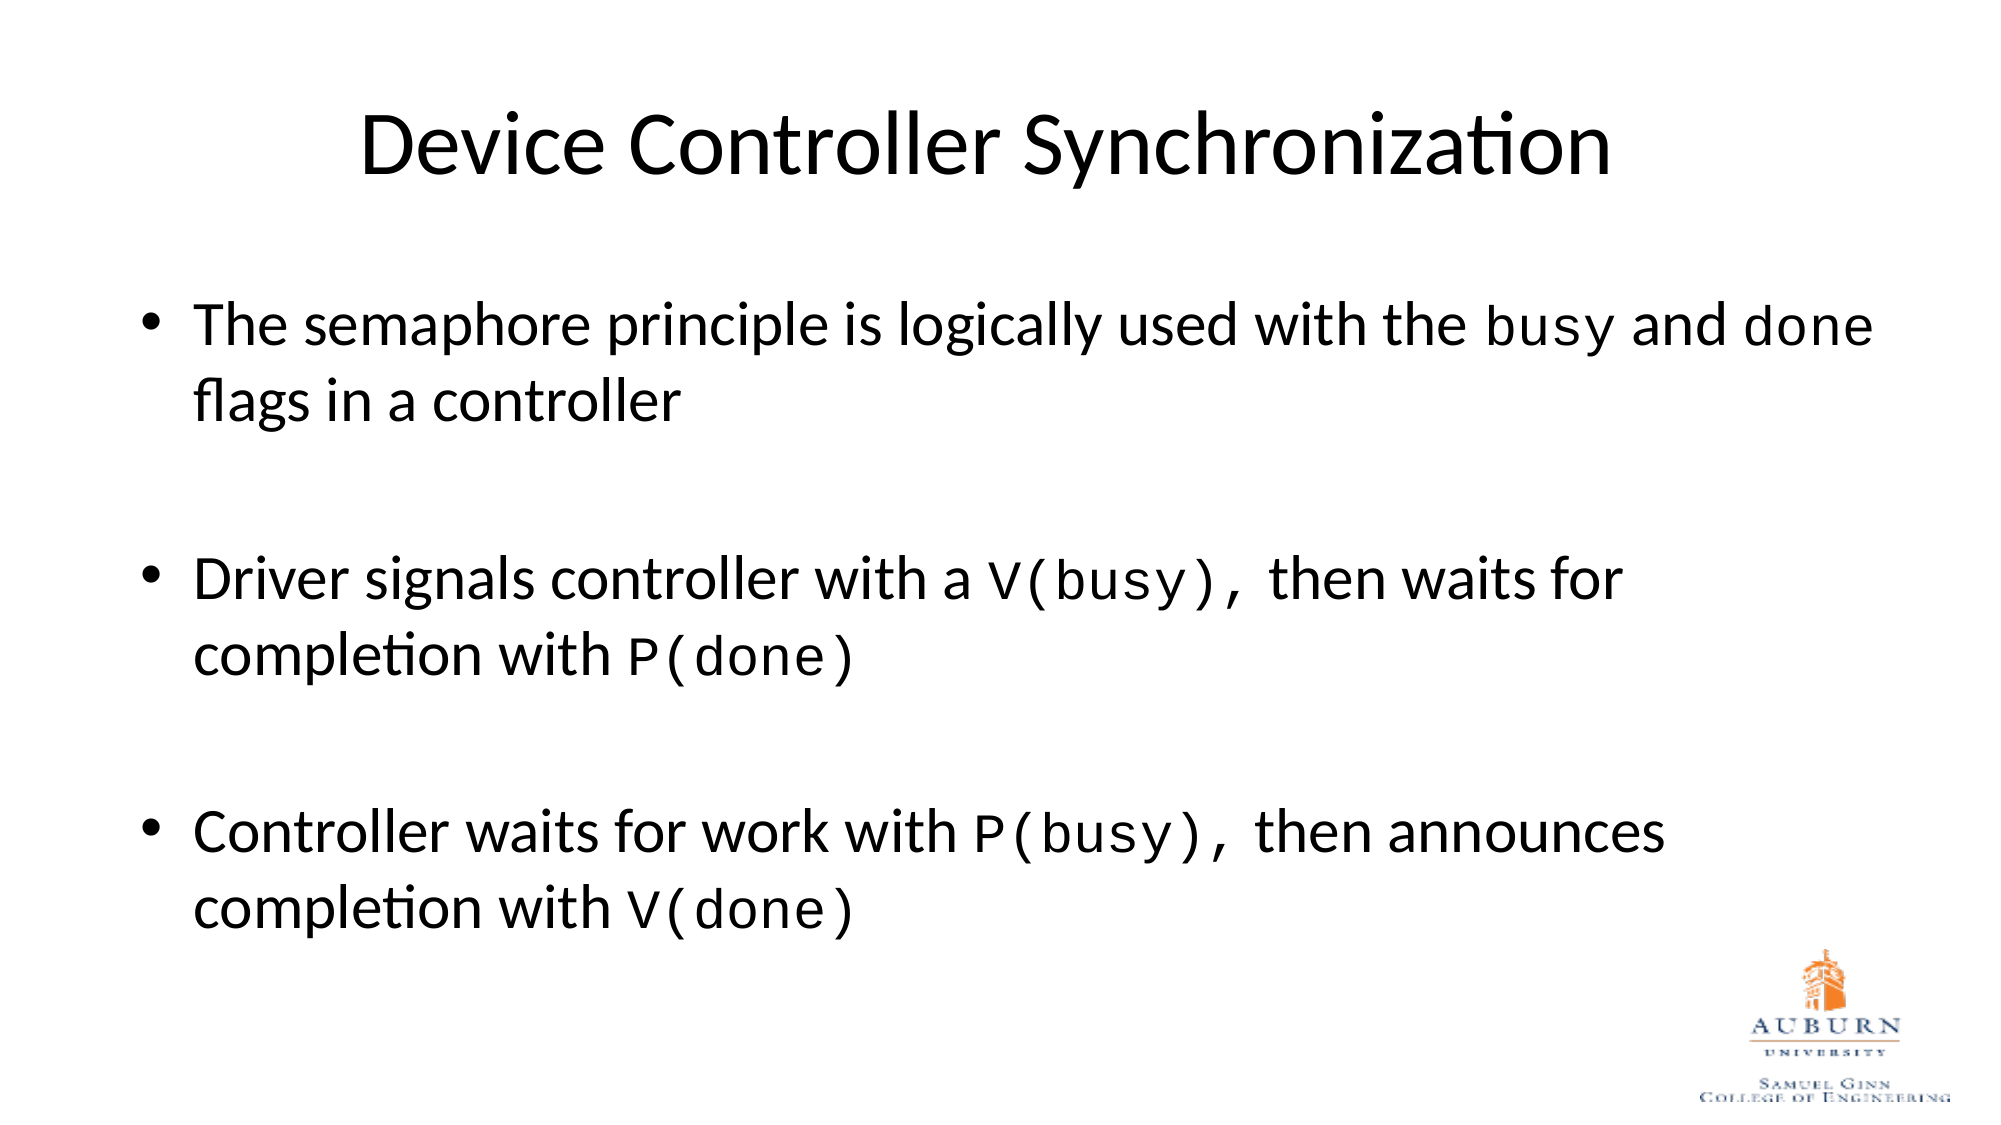

# Device Controller Synchronization
The semaphore principle is logically used with the busy and done flags in a controller

Driver signals controller with a V(busy), then waits for completion with P(done)

Controller waits for work with P(busy), then announces completion with V(done)